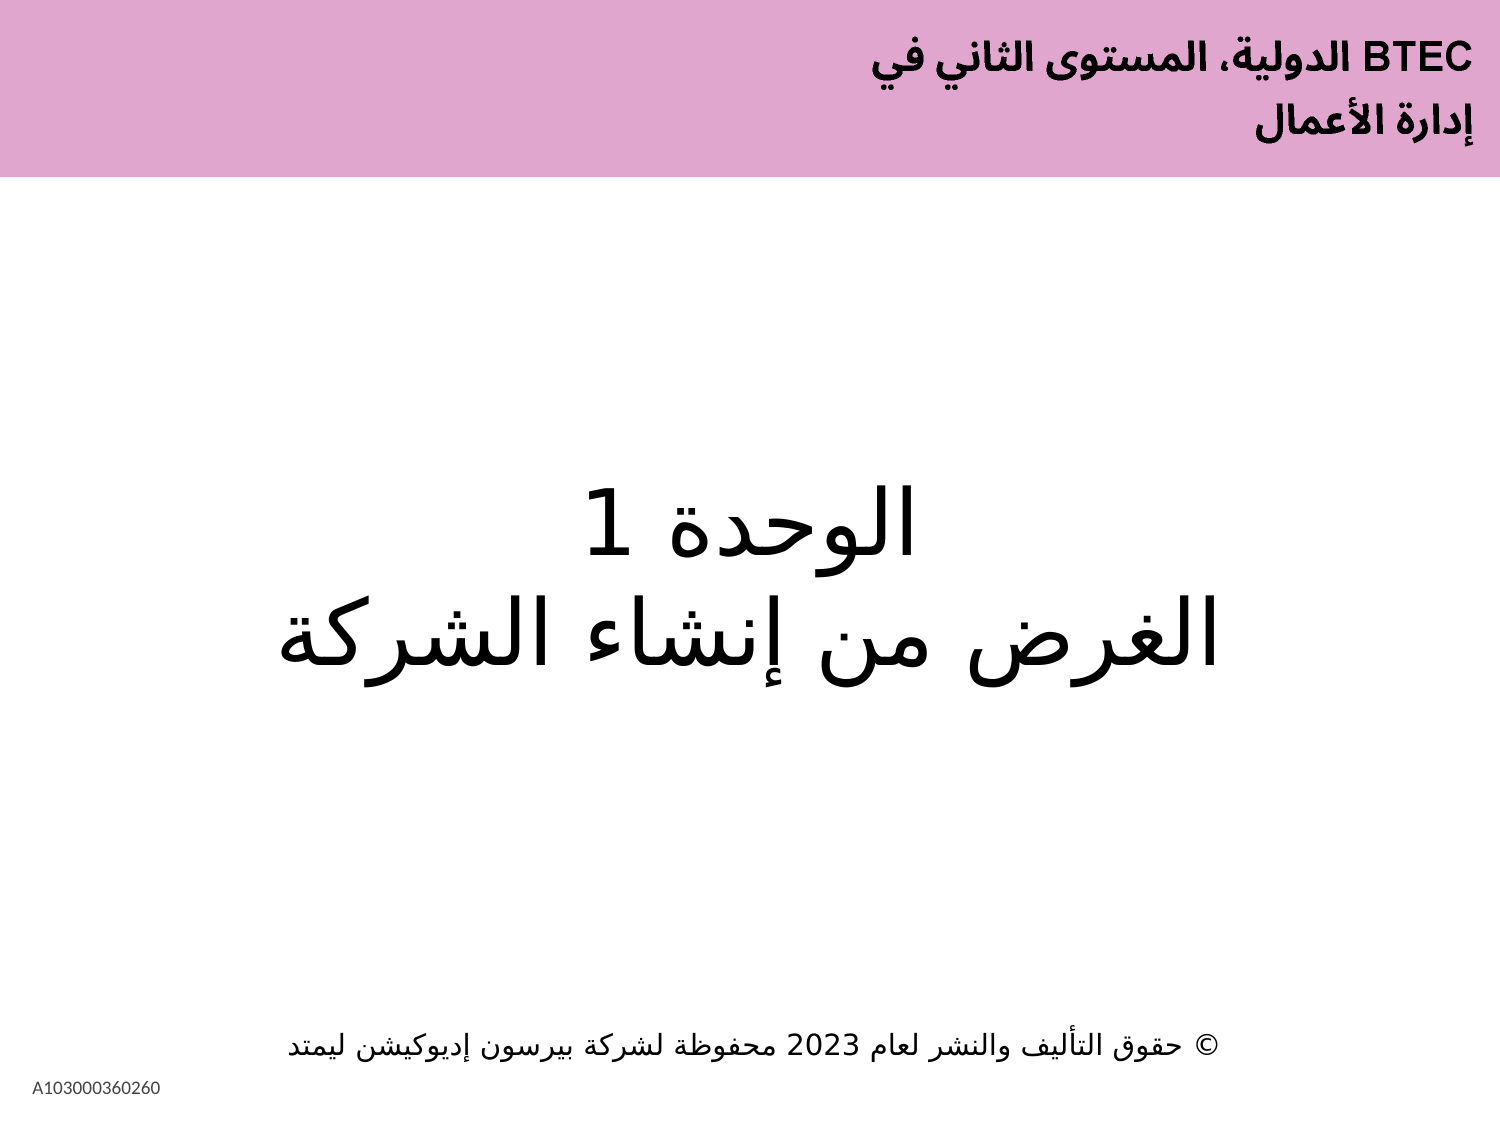

# الوحدة 1 الغرض من إنشاء الشركة
© حقوق التأليف والنشر لعام 2023 محفوظة لشركة بيرسون إديوكيشن ليمتد
A103000360260